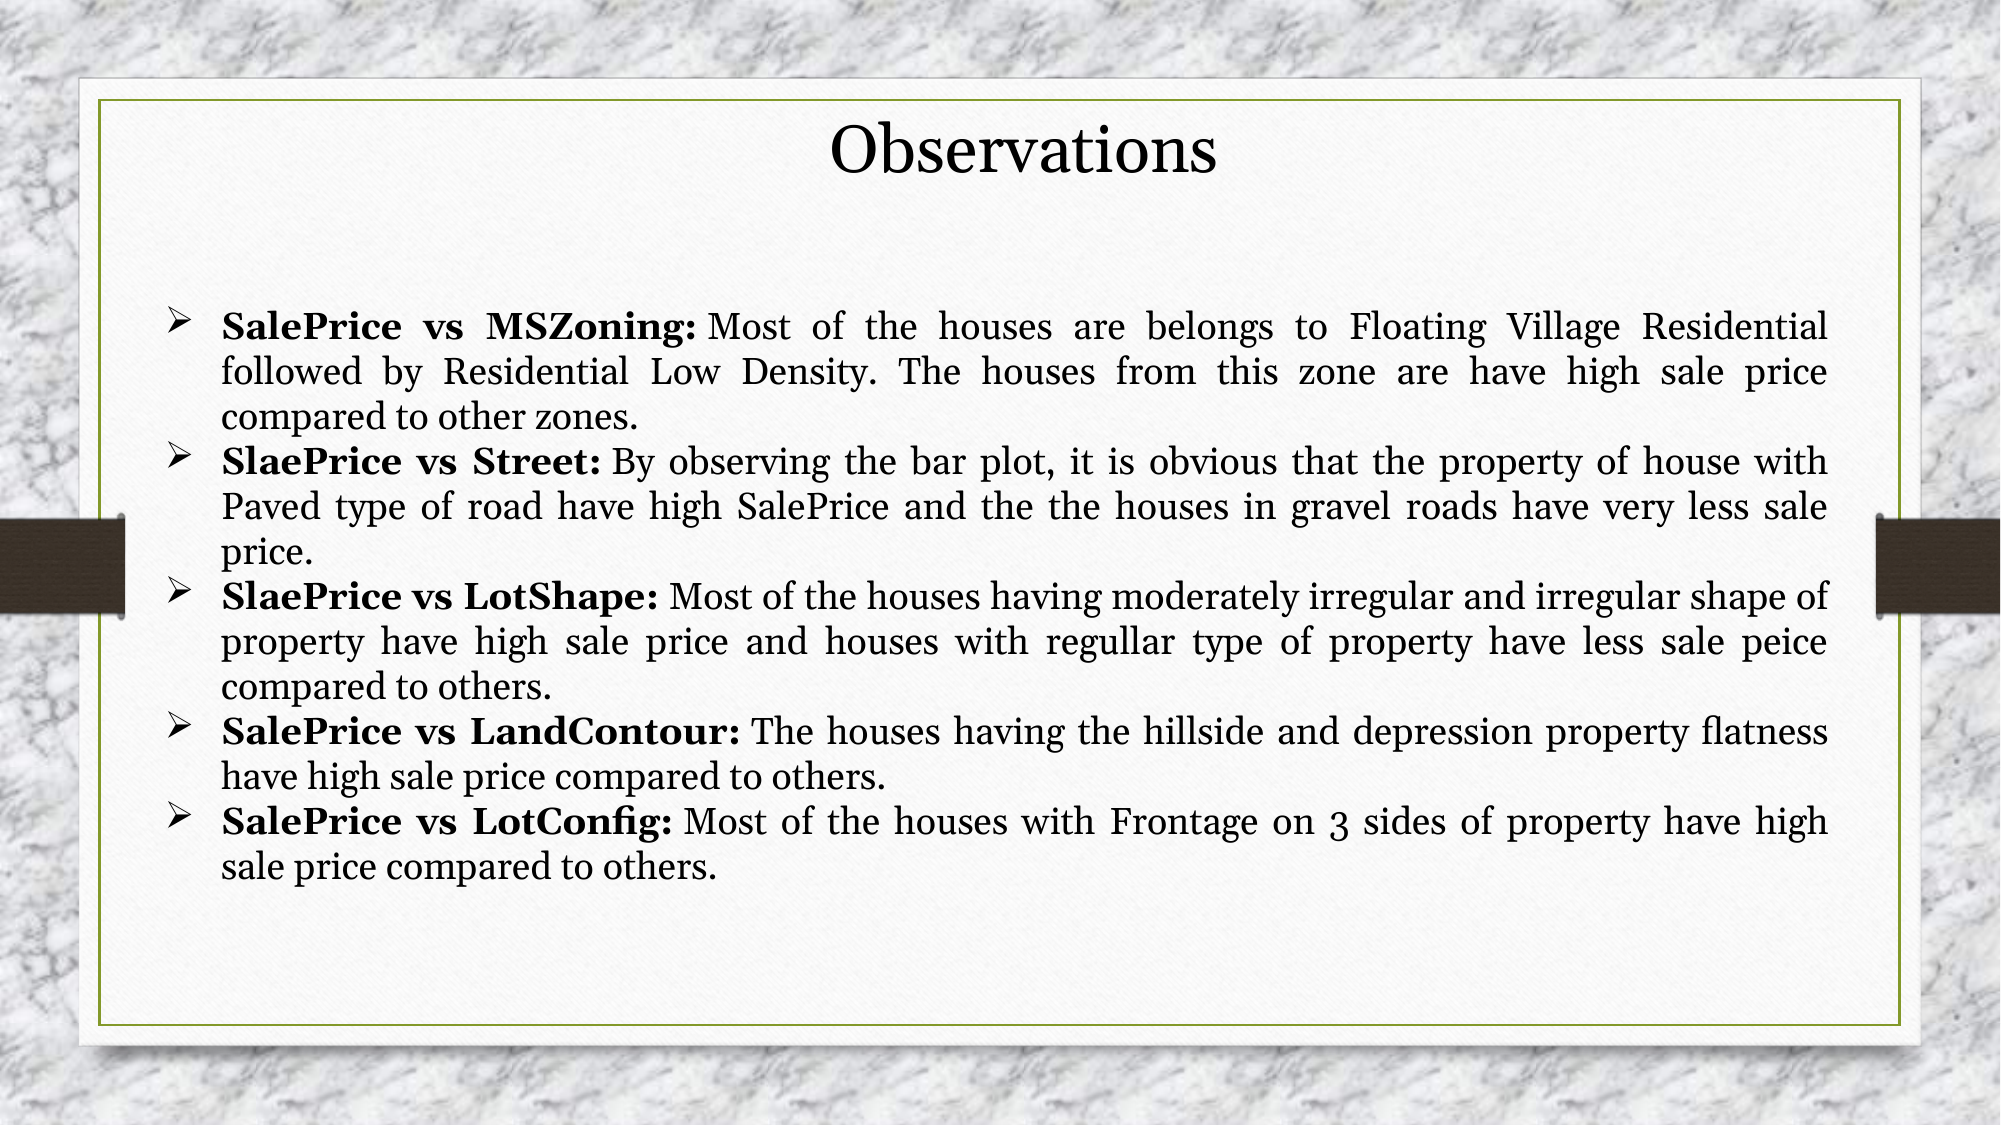

Observations
SalePrice vs MSZoning: Most of the houses are belongs to Floating Village Residential followed by Residential Low Density. The houses from this zone are have high sale price compared to other zones.
SlaePrice vs Street: By observing the bar plot, it is obvious that the property of house with Paved type of road have high SalePrice and the the houses in gravel roads have very less sale price.
SlaePrice vs LotShape: Most of the houses having moderately irregular and irregular shape of property have high sale price and houses with regullar type of property have less sale peice compared to others.
SalePrice vs LandContour: The houses having the hillside and depression property flatness have high sale price compared to others.
SalePrice vs LotConfig: Most of the houses with Frontage on 3 sides of property have high sale price compared to others.